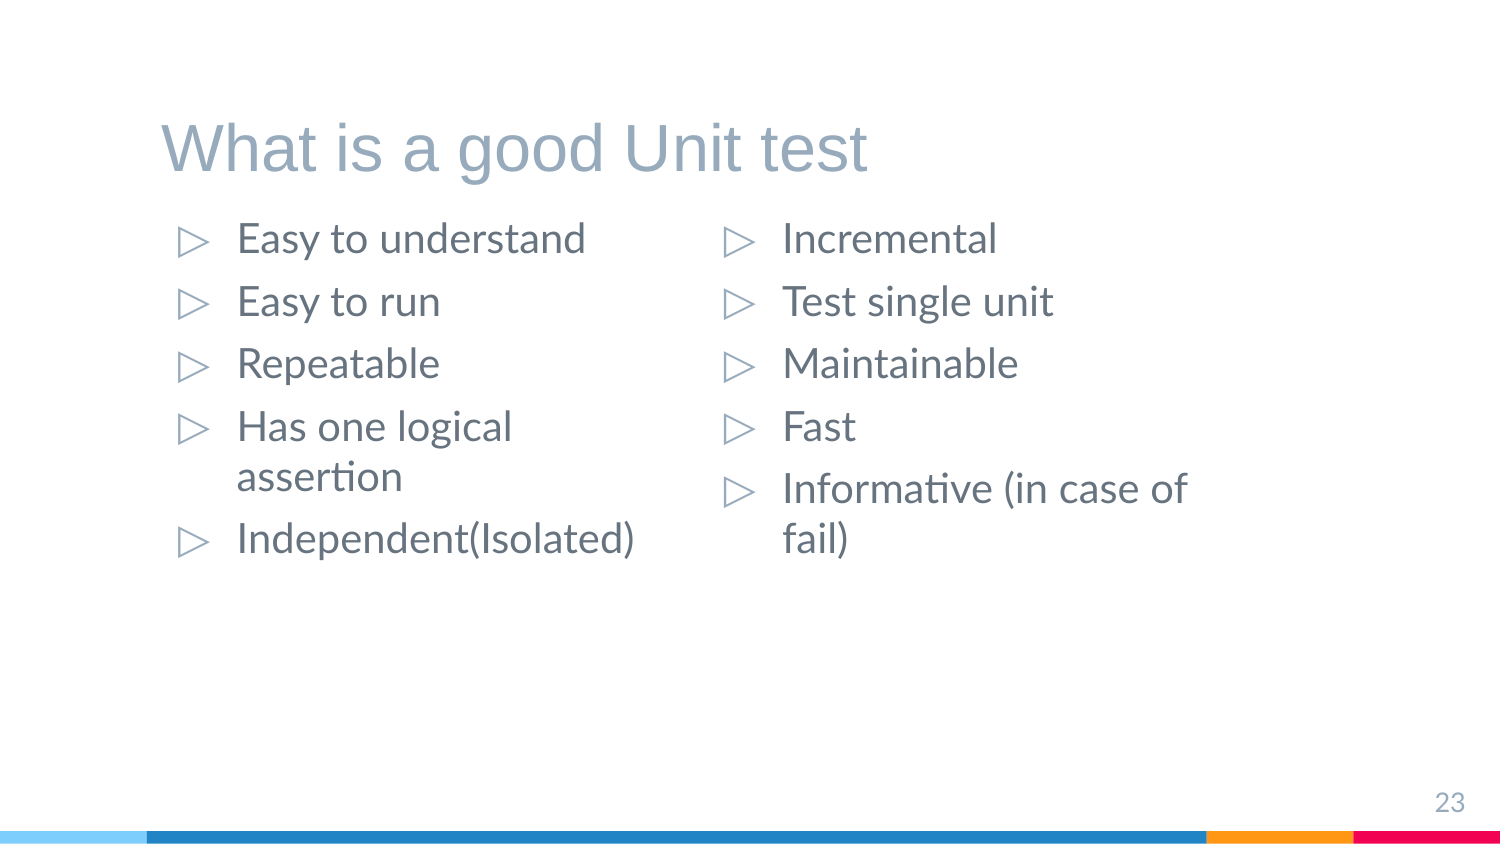

# What is a good Unit test
Easy to understand
Easy to run
Repeatable
Has one logical assertion
Independent(Isolated)
Incremental
Test single unit
Maintainable
Fast
Informative (in case of fail)

23